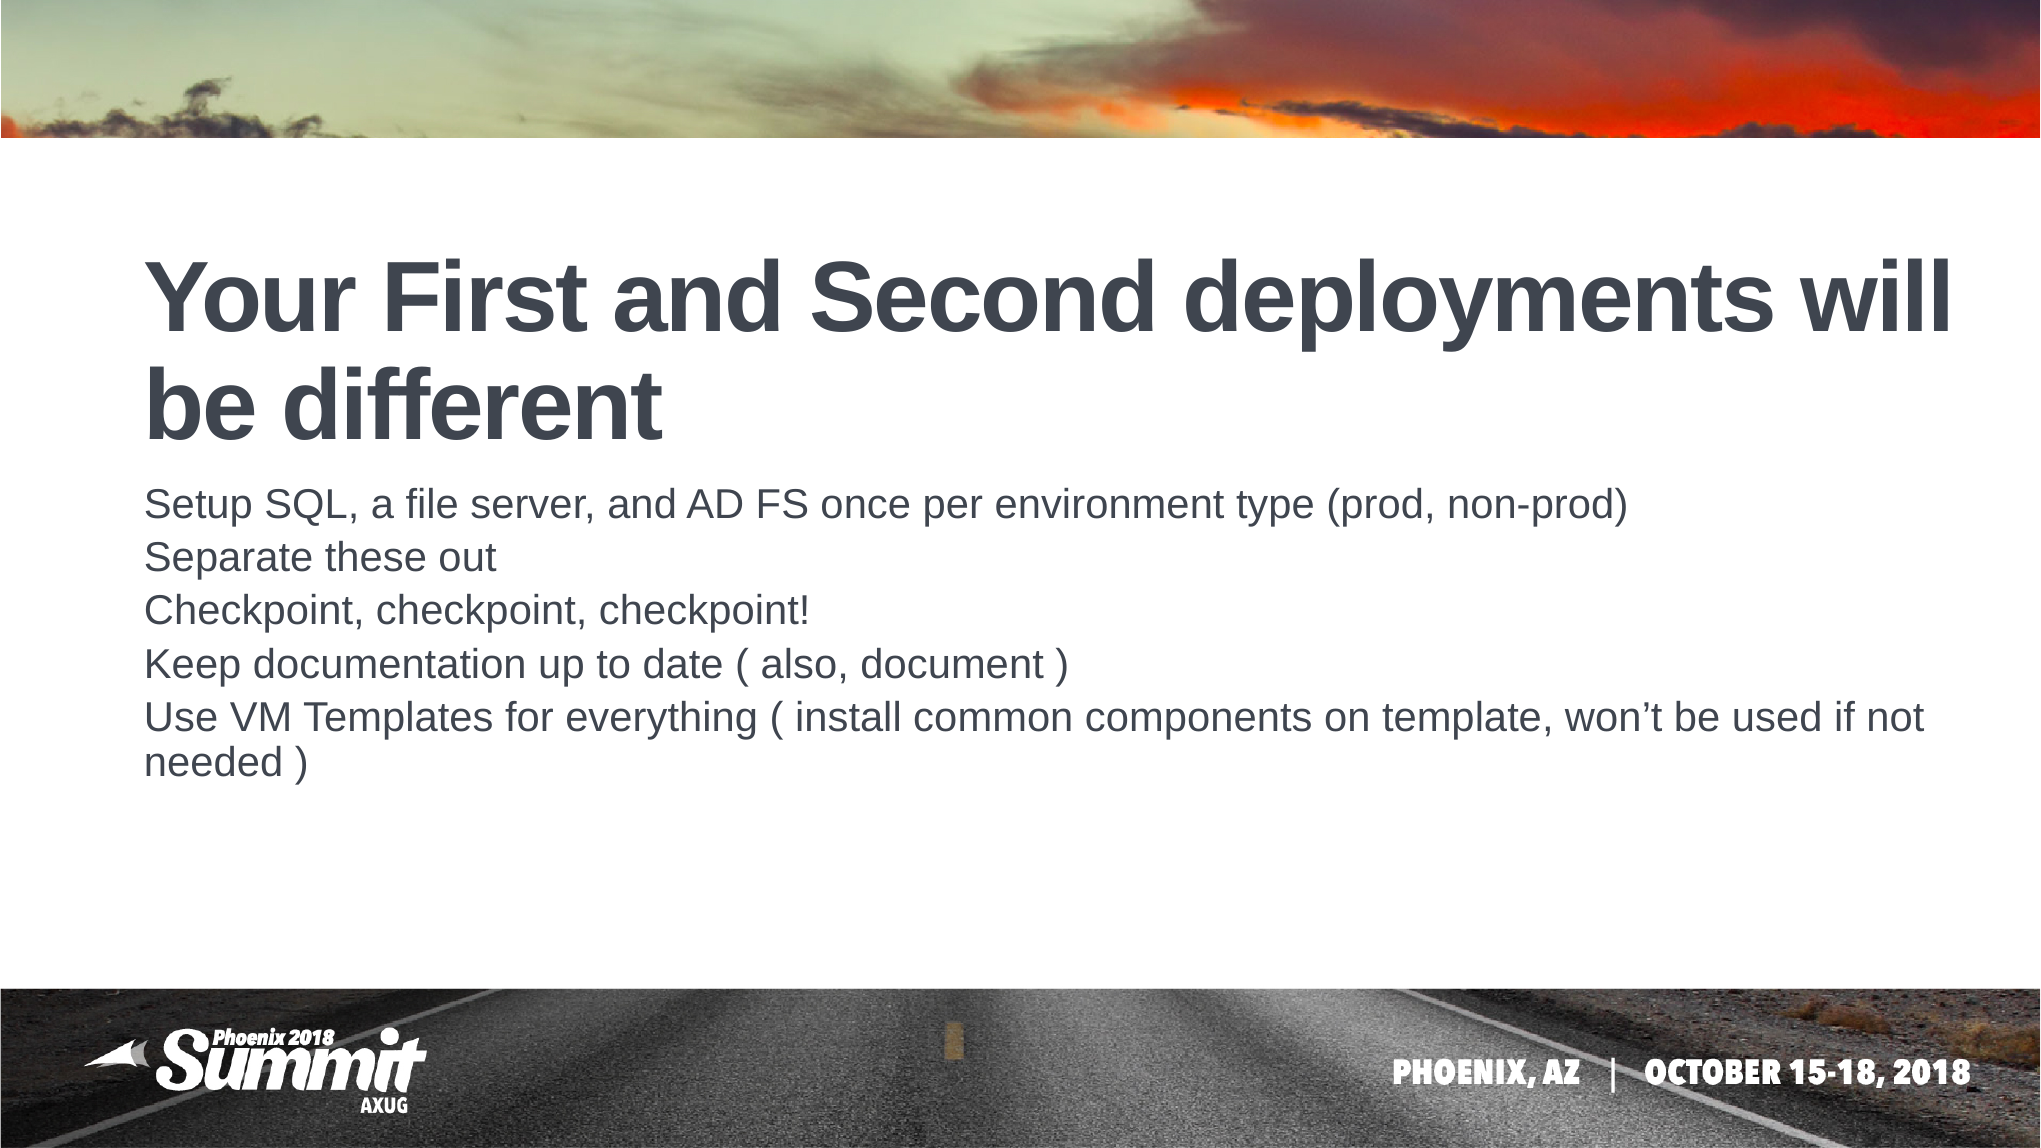

# Your First and Second deployments will be different
Setup SQL, a file server, and AD FS once per environment type (prod, non-prod)
Separate these out
Checkpoint, checkpoint, checkpoint!
Keep documentation up to date ( also, document )
Use VM Templates for everything ( install common components on template, won’t be used if not needed )